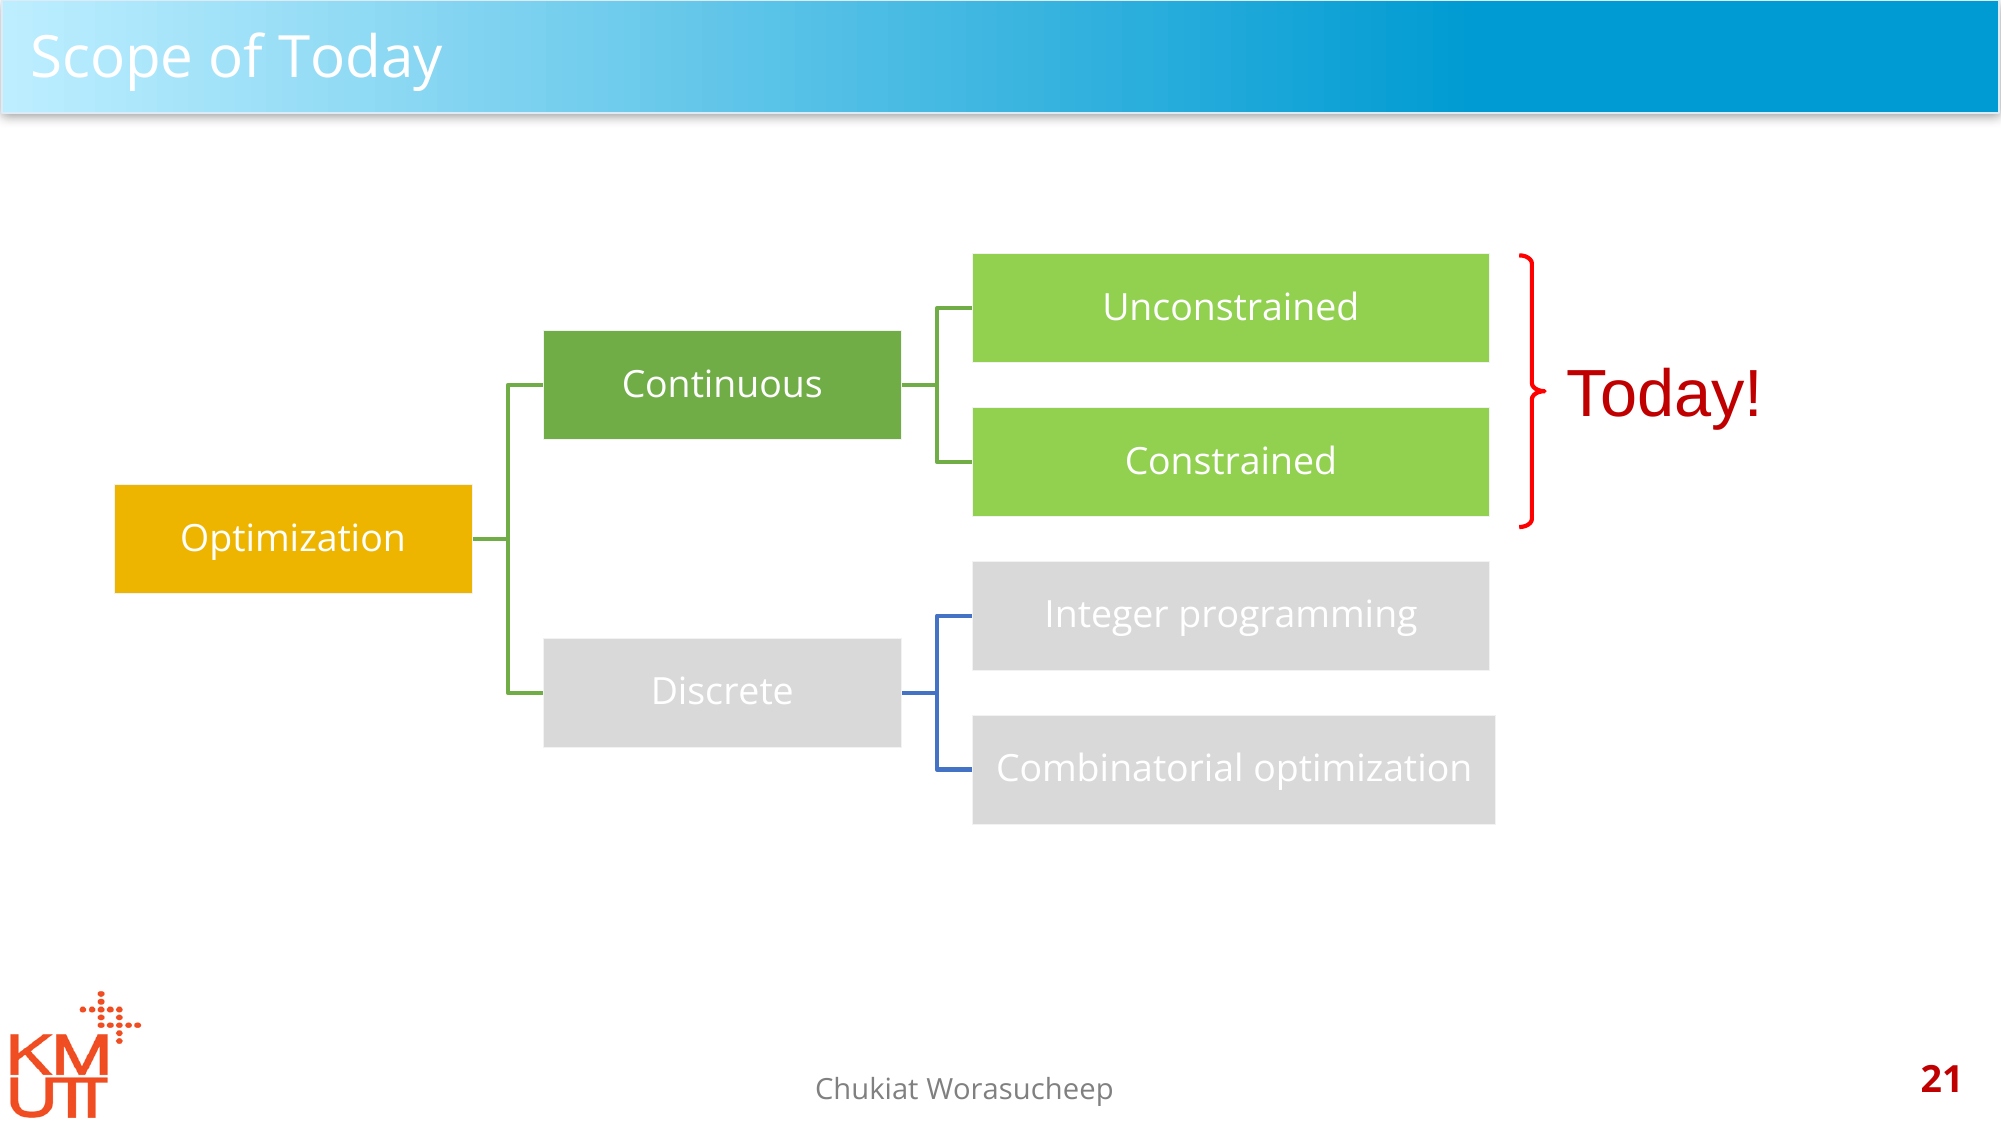

# Scope of Today
Optimization
Continuous
Unconstrained
Constrained
Discrete
Integer programming
Combinatorial optimization

Today!
21
Chukiat Worasucheep